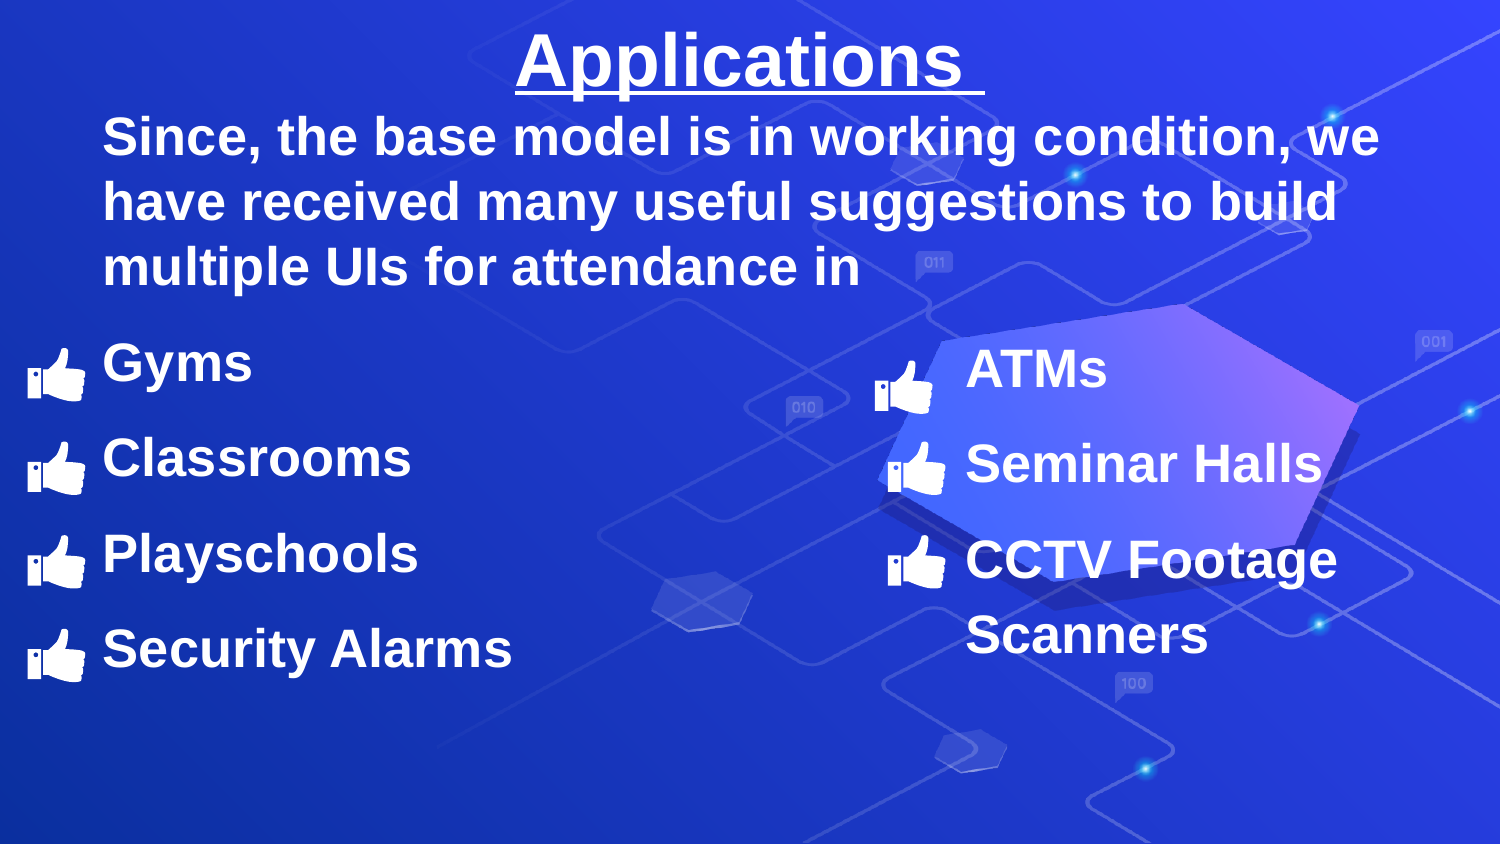

# Applications
Since, the base model is in working condition, we have received many useful suggestions to build multiple UIs for attendance in
Gyms
Classrooms
Playschools
Security Alarms

ATMs
Seminar Halls
CCTV Footage Scanners